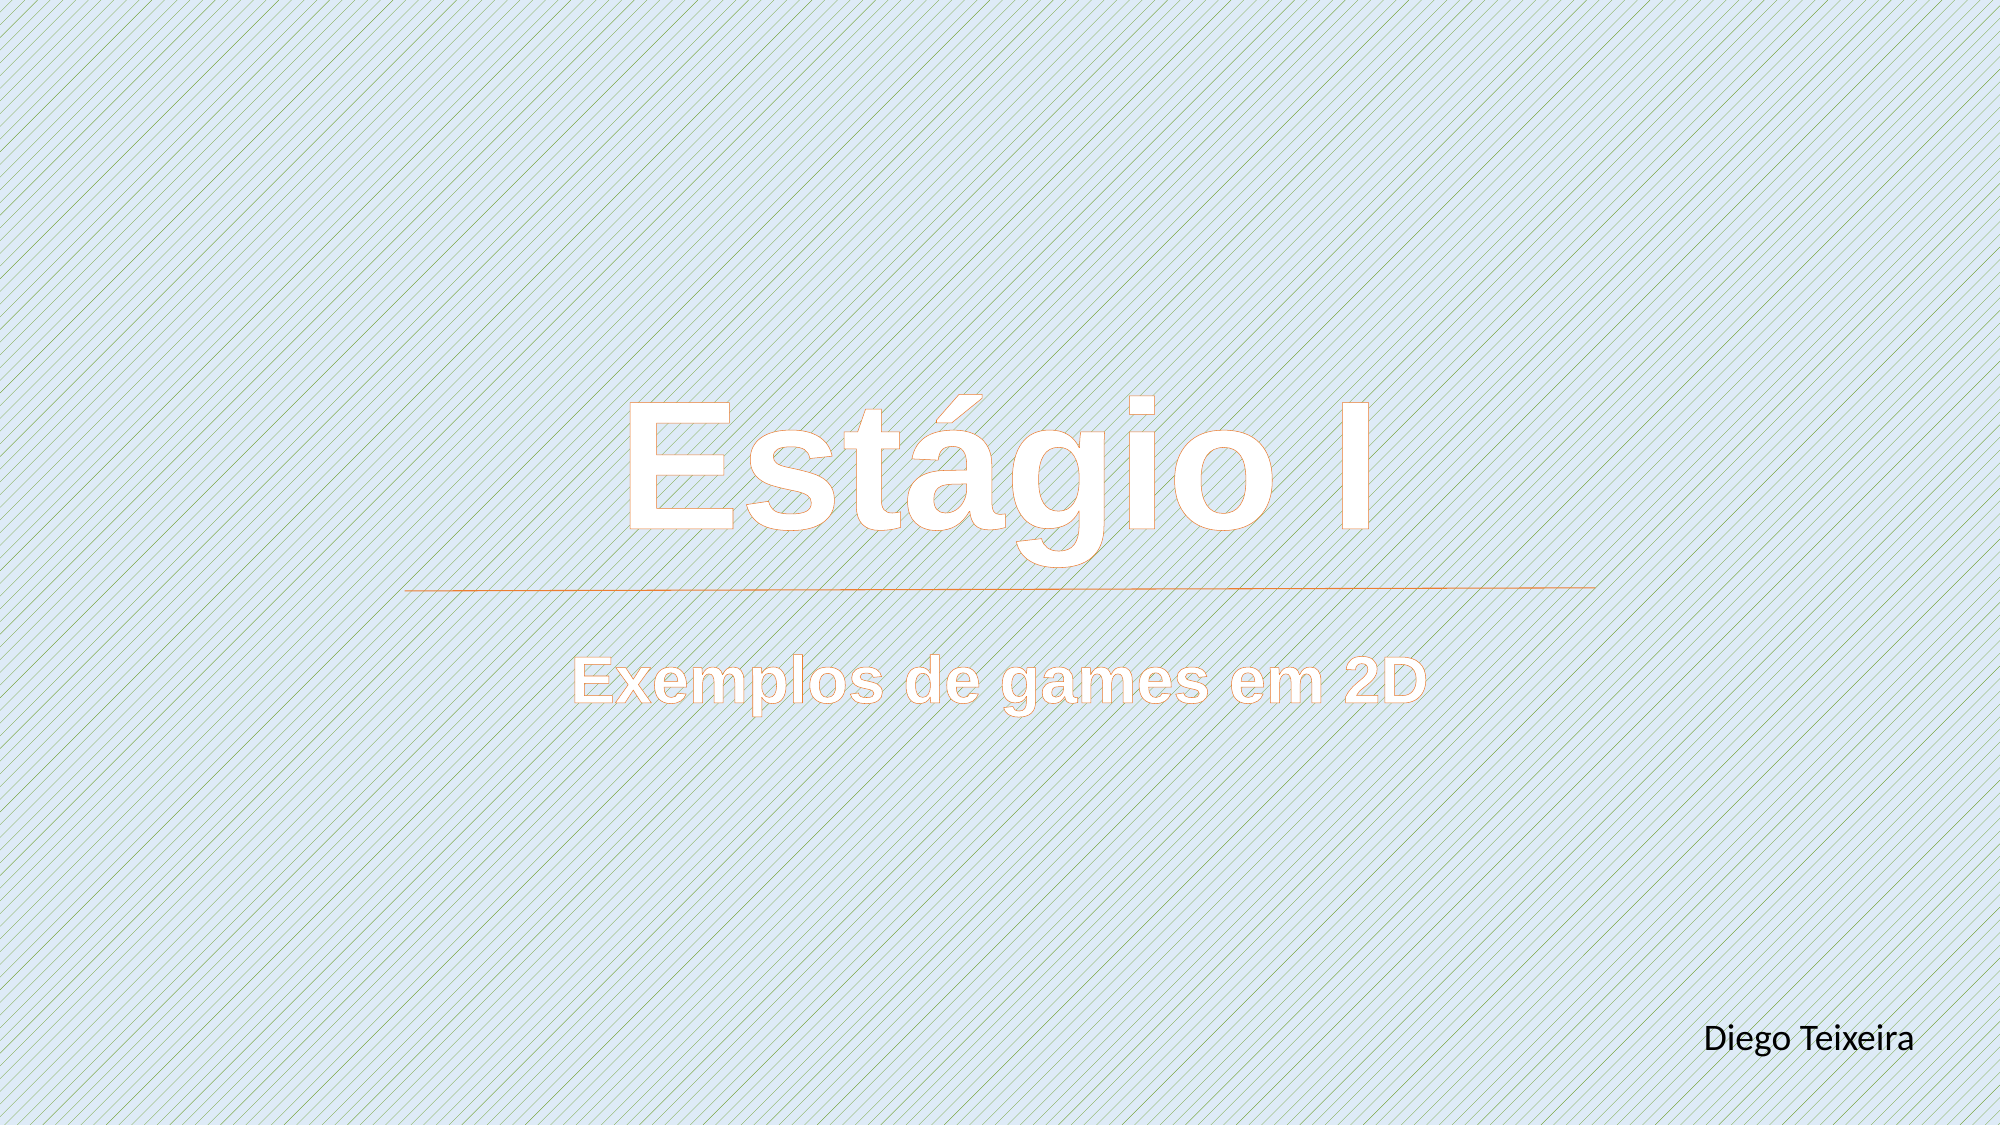

# Estágio I
Exemplos de games em 2D
Diego Teixeira